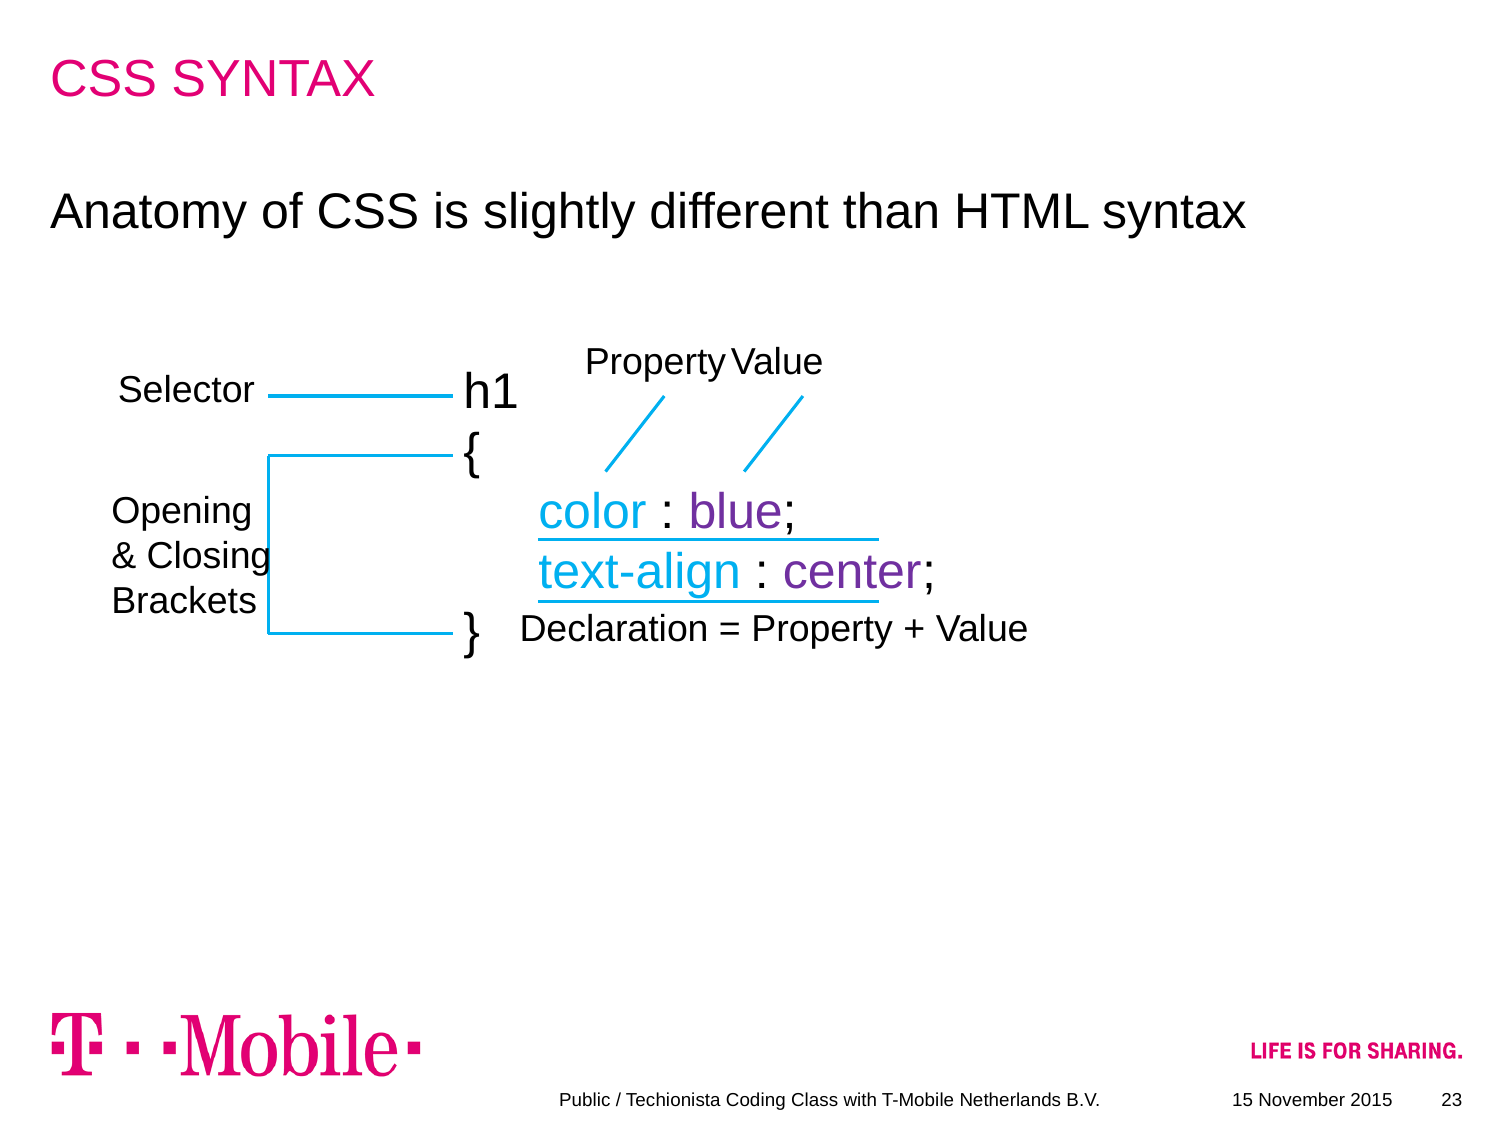

# CSS SYNTAX
Anatomy of CSS is slightly different than HTML syntax

h1
{
color : blue;
text-align : center;
}

Value
Property
Selector
Opening
& Closing
Brackets
Declaration = Property + Value
Public / Techionista Coding Class with T-Mobile Netherlands B.V.
15 November 2015
23